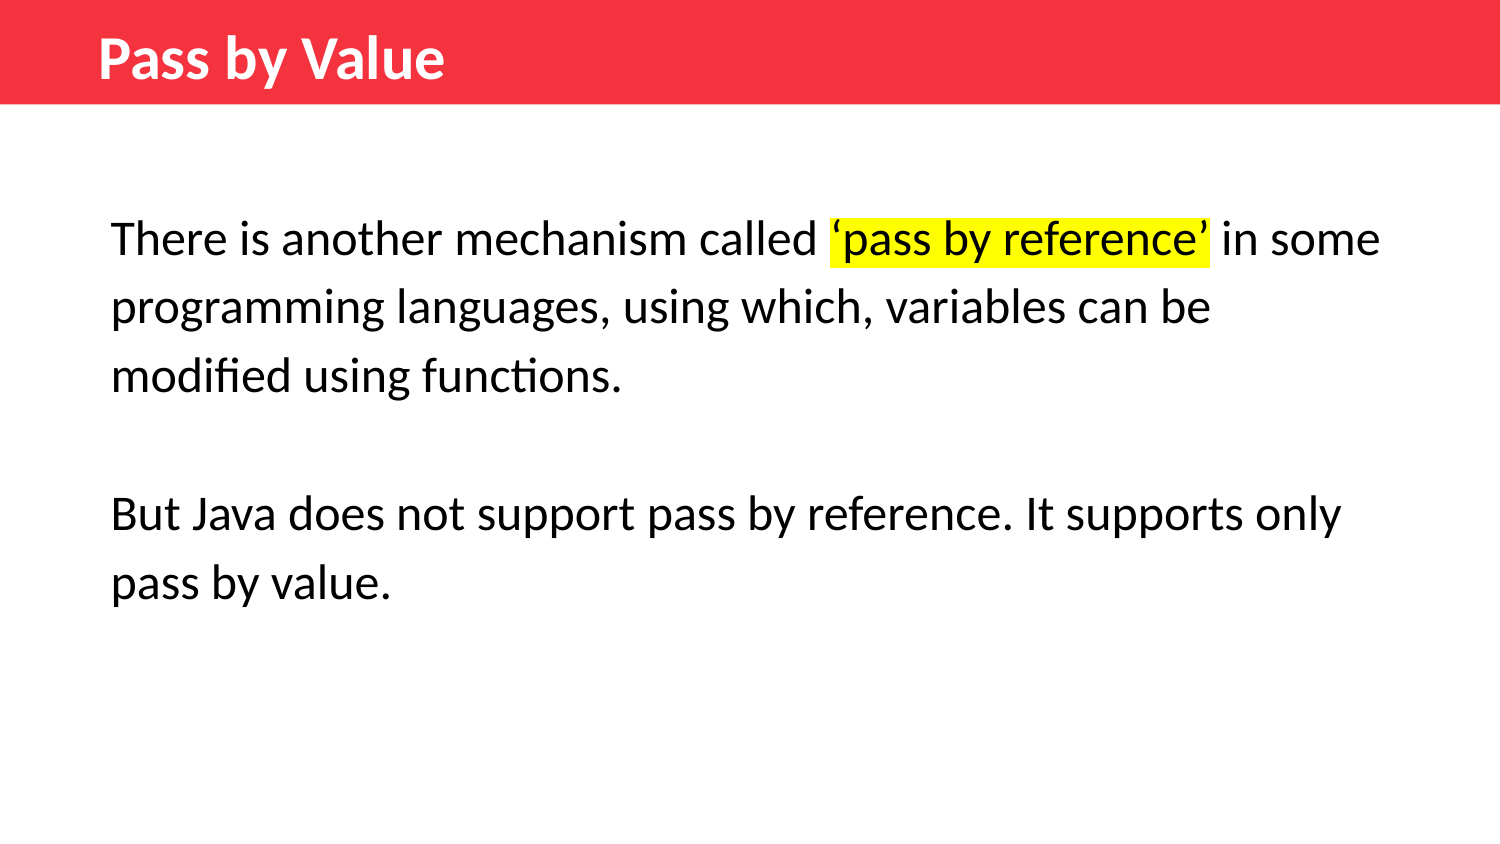

Pass by Value

There is another mechanism called ‘pass by reference’ in some programming languages, using which, variables can be modified using functions.

But Java does not support pass by reference. It supports only pass by value.